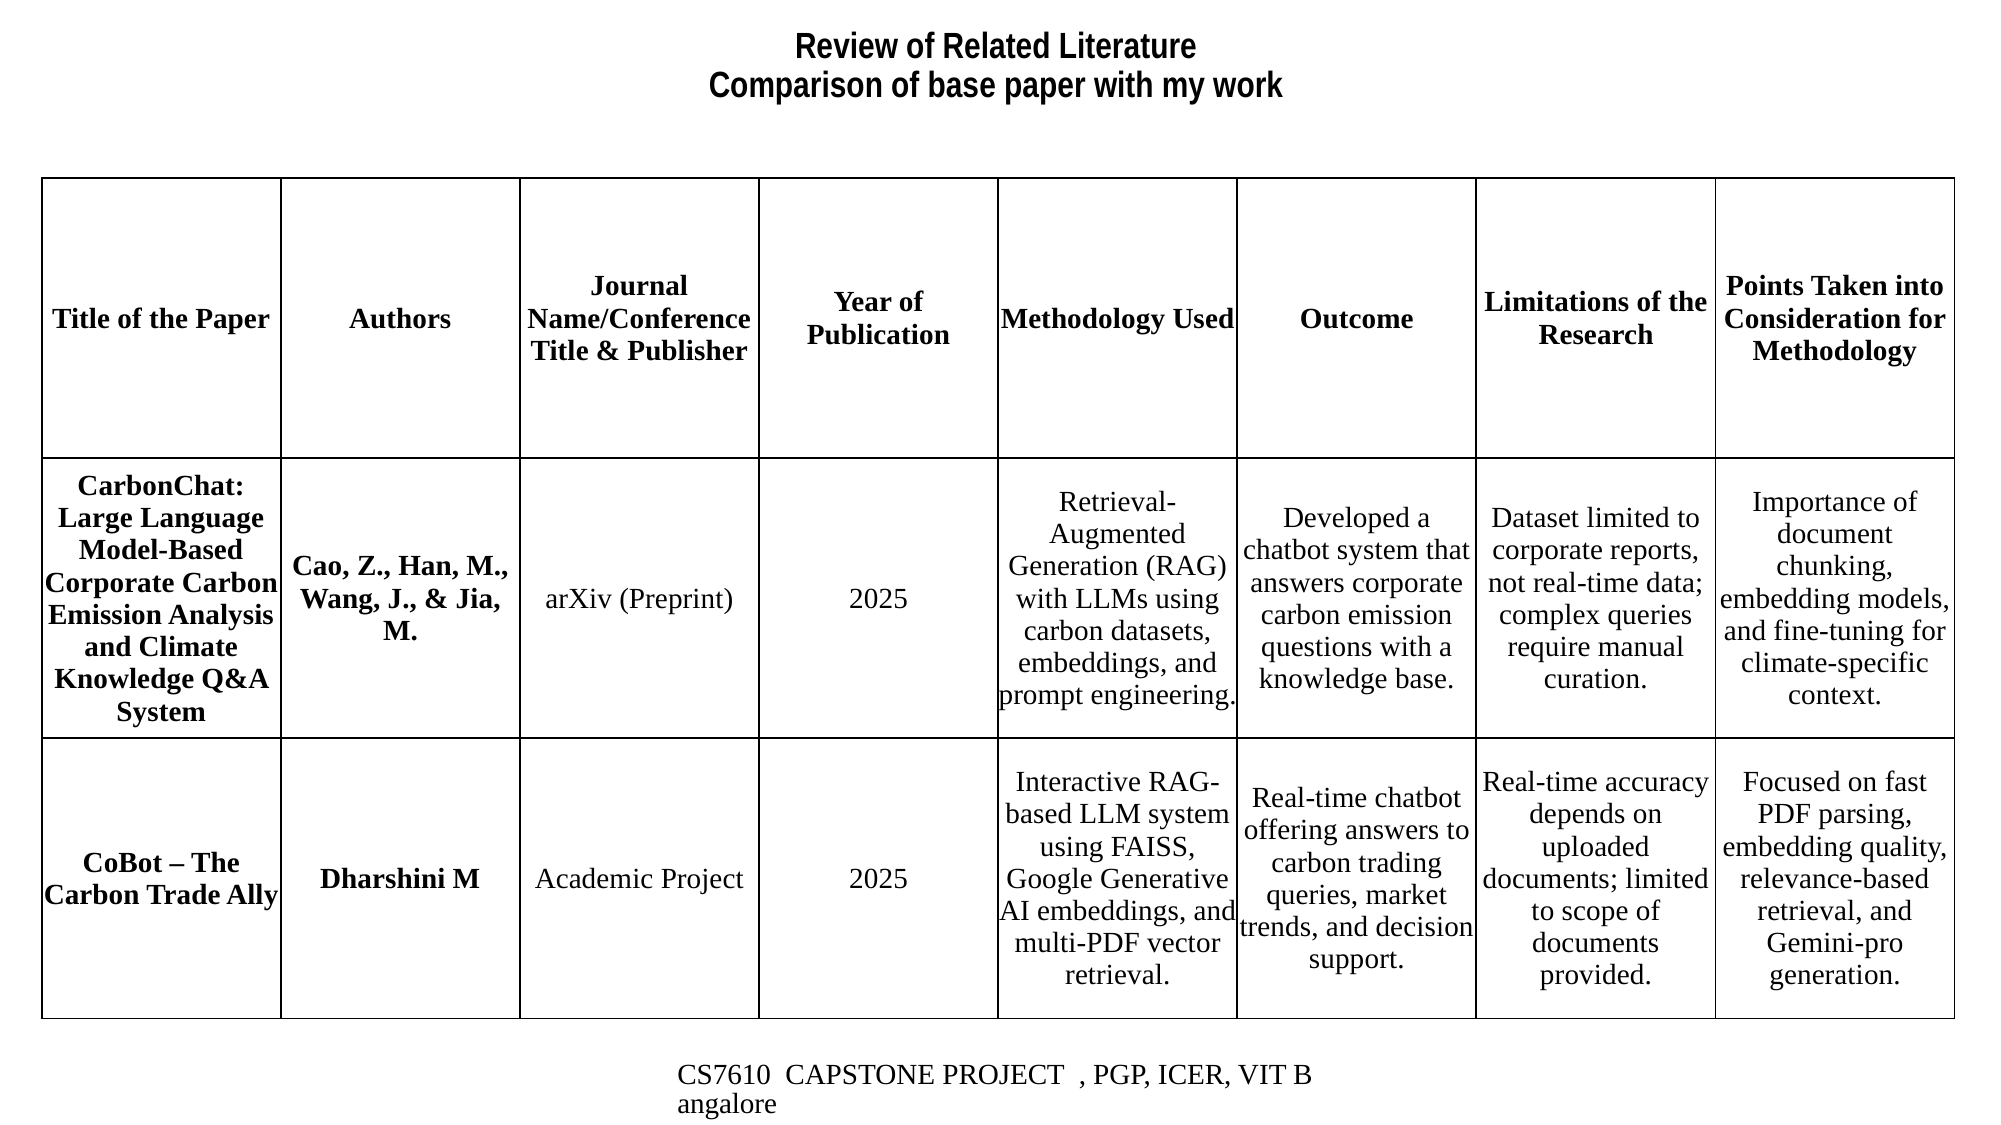

# Review of Related Literature Comparison of base paper with my work
| Title of the Paper | Authors | Journal Name/Conference Title & Publisher | Year of Publication | Methodology Used | Outcome | Limitations of the Research | Points Taken into Consideration for Methodology |
| --- | --- | --- | --- | --- | --- | --- | --- |
| CarbonChat: Large Language Model-Based Corporate Carbon Emission Analysis and Climate Knowledge Q&A System | Cao, Z., Han, M., Wang, J., & Jia, M. | arXiv (Preprint) | 2025 | Retrieval-Augmented Generation (RAG) with LLMs using carbon datasets, embeddings, and prompt engineering. | Developed a chatbot system that answers corporate carbon emission questions with a knowledge base. | Dataset limited to corporate reports, not real-time data; complex queries require manual curation. | Importance of document chunking, embedding models, and fine-tuning for climate-specific context. |
| CoBot – The Carbon Trade Ally | Dharshini M | Academic Project | 2025 | Interactive RAG-based LLM system using FAISS, Google Generative AI embeddings, and multi-PDF vector retrieval. | Real-time chatbot offering answers to carbon trading queries, market trends, and decision support. | Real-time accuracy depends on uploaded documents; limited to scope of documents provided. | Focused on fast PDF parsing, embedding quality, relevance-based retrieval, and Gemini-pro generation. |
CS7610  CAPSTONE PROJECT  , PGP, ICER, VIT Bangalore
9